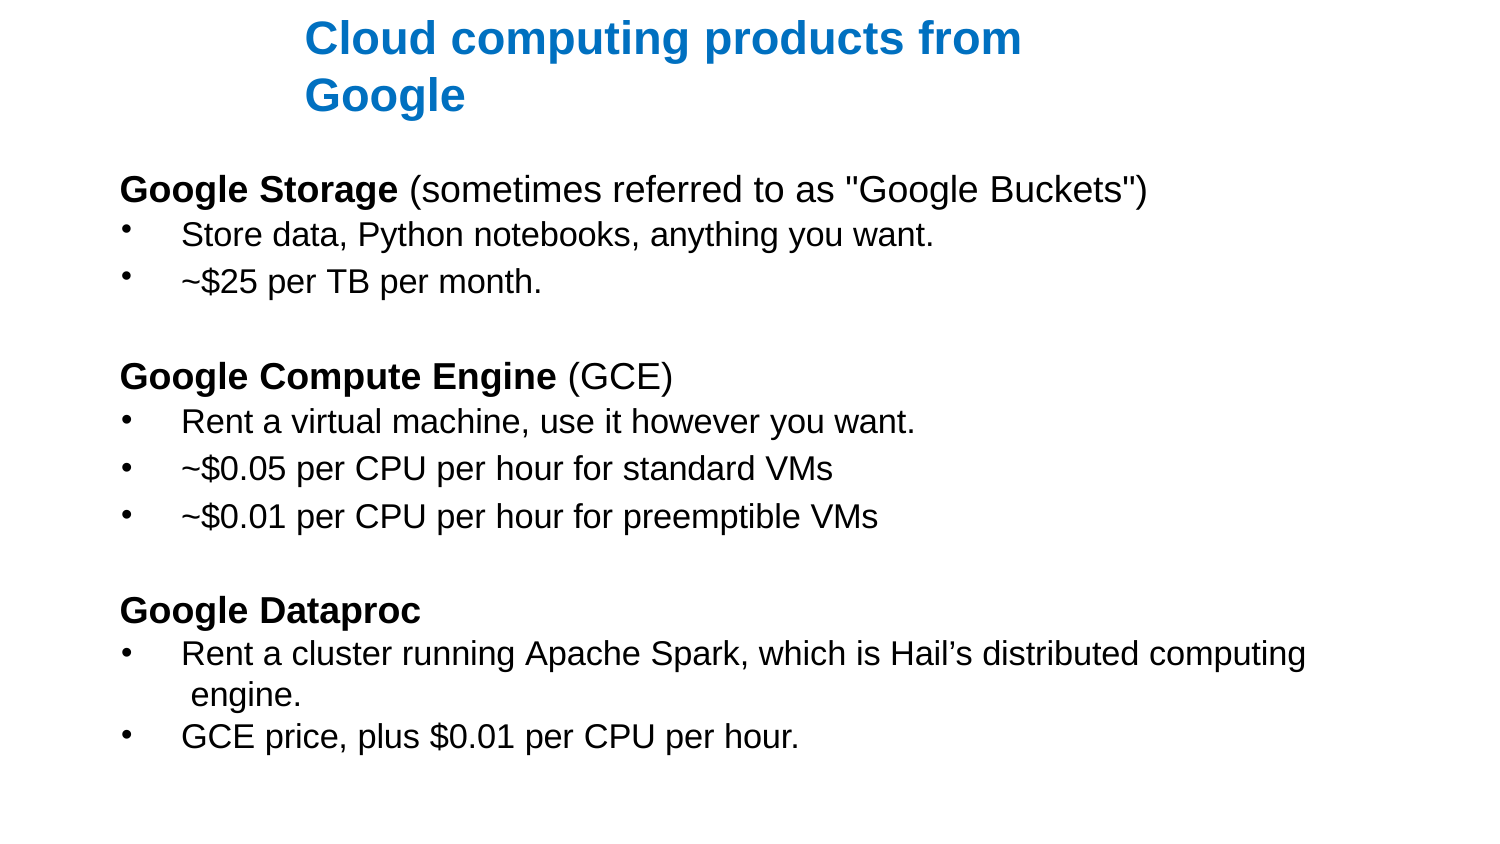

# Cloud computing products from Google
Google Storage (sometimes referred to as "Google Buckets")
Store data, Python notebooks, anything you want.
~$25 per TB per month.

Google Compute Engine (GCE)
Rent a virtual machine, use it however you want.
~$0.05 per CPU per hour for standard VMs
~$0.01 per CPU per hour for preemptible VMs

Google Dataproc
Rent a cluster running Apache Spark, which is Hail’s distributed computing  engine.
GCE price, plus $0.01 per CPU per hour.